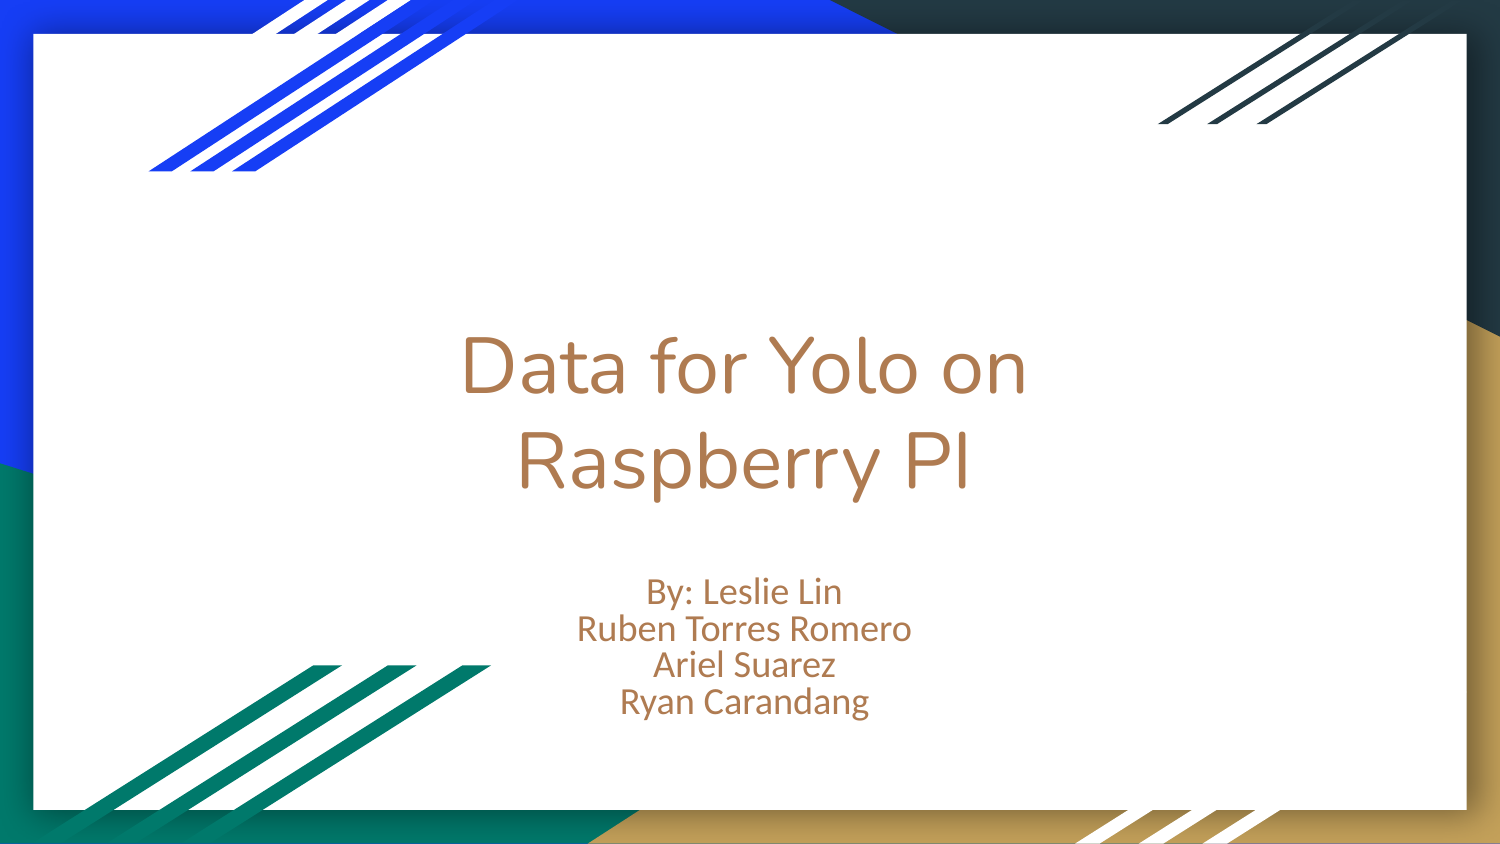

# Data for Yolo on Raspberry PI

By: Leslie Lin
Ruben Torres Romero
Ariel Suarez
Ryan Carandang